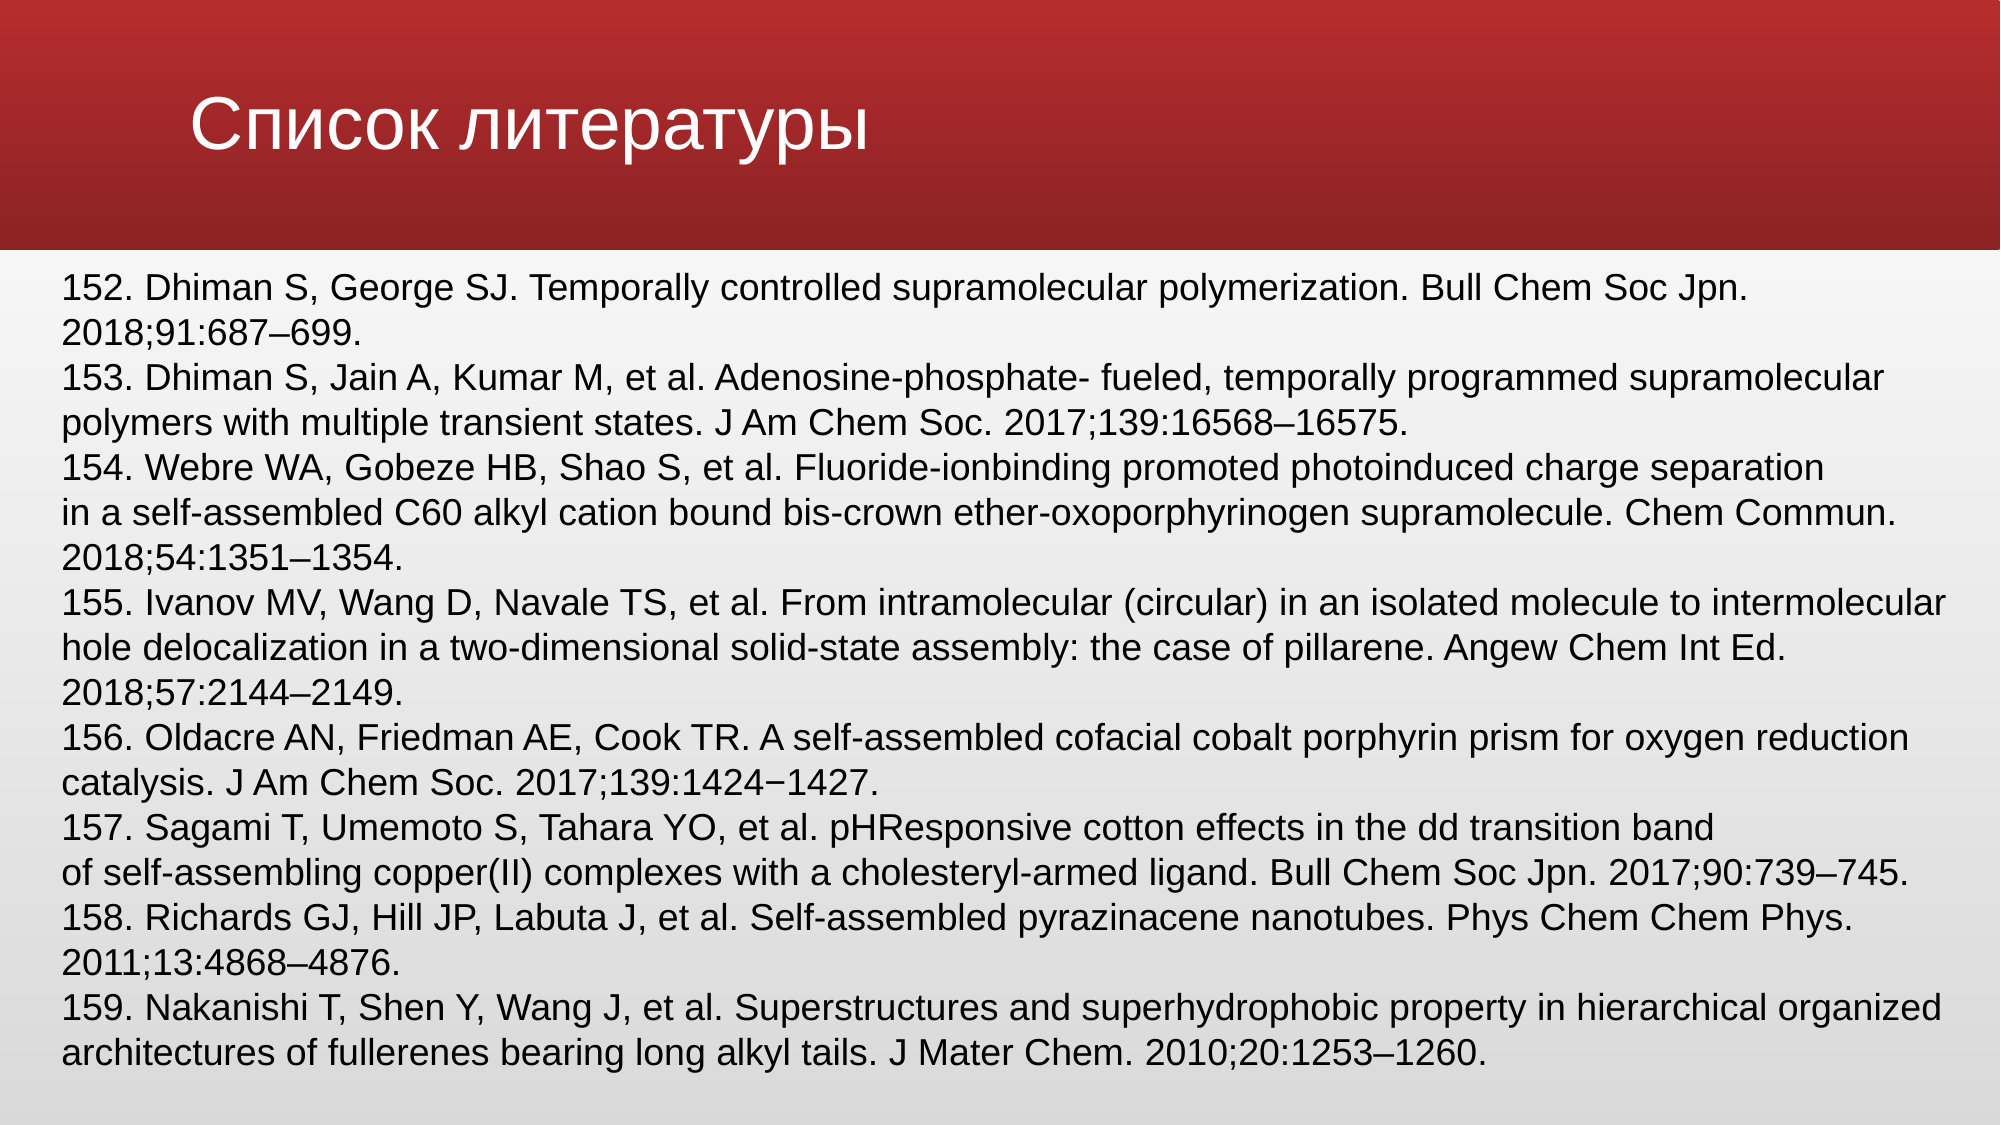

# Список литературы
152. Dhiman S, George SJ. Temporally controlled supramolecular polymerization. Bull Chem Soc Jpn. 2018;91:687–699.
153. Dhiman S, Jain A, Kumar M, et al. Adenosine-phosphate- fueled, temporally programmed supramolecular polymers with multiple transient states. J Am Chem Soc. 2017;139:16568–16575.
154. Webre WA, Gobeze HB, Shao S, et al. Fluoride-ionbinding promoted photoinduced charge separation
in a self-assembled C60 alkyl cation bound bis-crown ether-oxoporphyrinogen supramolecule. Chem Commun. 2018;54:1351–1354.
155. Ivanov MV, Wang D, Navale TS, et al. From intramolecular (circular) in an isolated molecule to intermolecular
hole delocalization in a two-dimensional solid-state assembly: the case of pillarene. Angew Chem Int Ed. 2018;57:2144–2149.
156. Oldacre AN, Friedman AE, Cook TR. A self-assembled cofacial cobalt porphyrin prism for oxygen reduction
catalysis. J Am Chem Soc. 2017;139:1424−1427.
157. Sagami T, Umemoto S, Tahara YO, et al. pHResponsive cotton effects in the dd transition band
of self-assembling copper(II) complexes with a cholesteryl-armed ligand. Bull Chem Soc Jpn. 2017;90:739–745.
158. Richards GJ, Hill JP, Labuta J, et al. Self-assembled pyrazinacene nanotubes. Phys Chem Chem Phys. 2011;13:4868–4876.
159. Nakanishi T, Shen Y, Wang J, et al. Superstructures and superhydrophobic property in hierarchical organized
architectures of fullerenes bearing long alkyl tails. J Mater Chem. 2010;20:1253–1260.